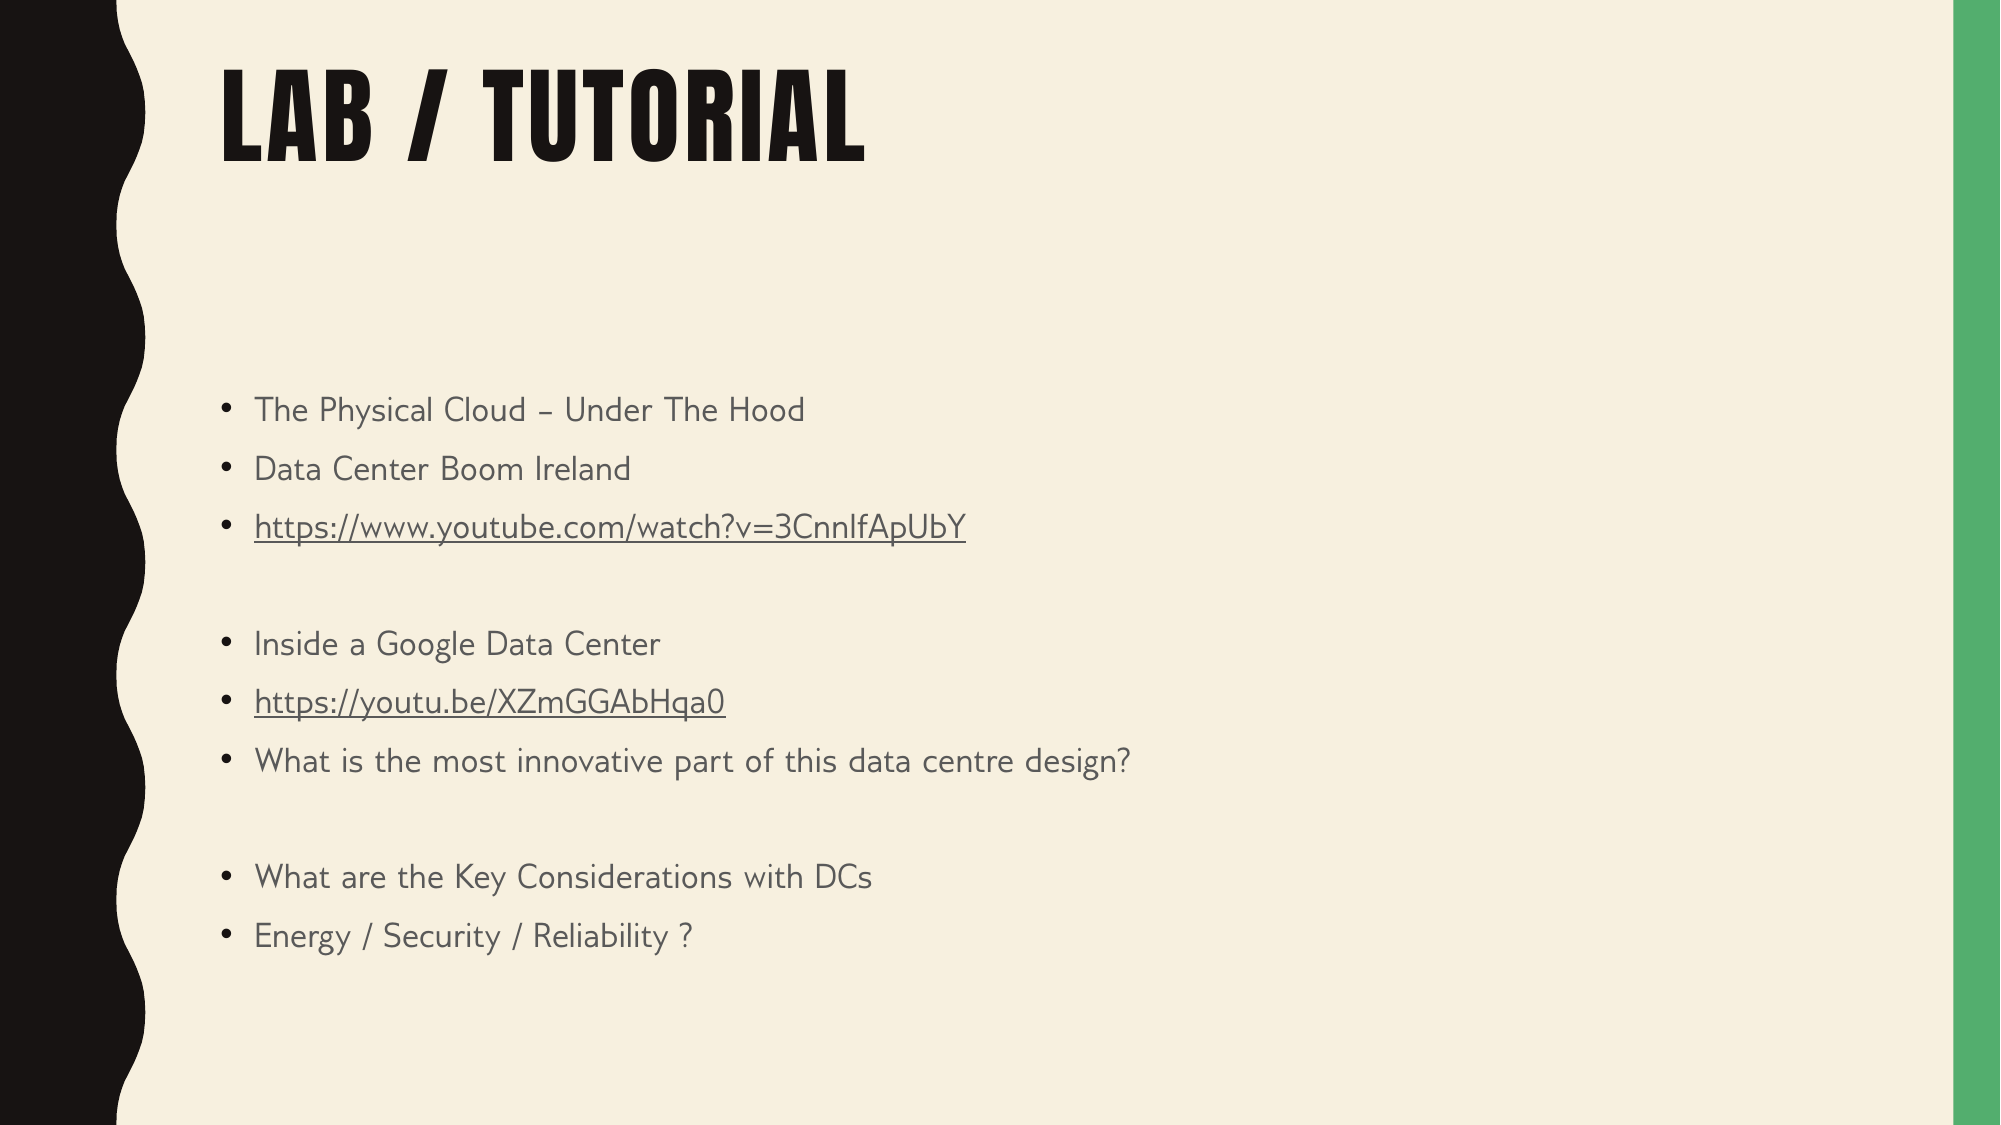

# Lab / Tutorial
The Physical Cloud – Under The Hood
Data Center Boom Ireland
https://www.youtube.com/watch?v=3CnnIfApUbY

Inside a Google Data Center
https://youtu.be/XZmGGAbHqa0
What is the most innovative part of this data centre design?

What are the Key Considerations with DCs
Energy / Security / Reliability ?